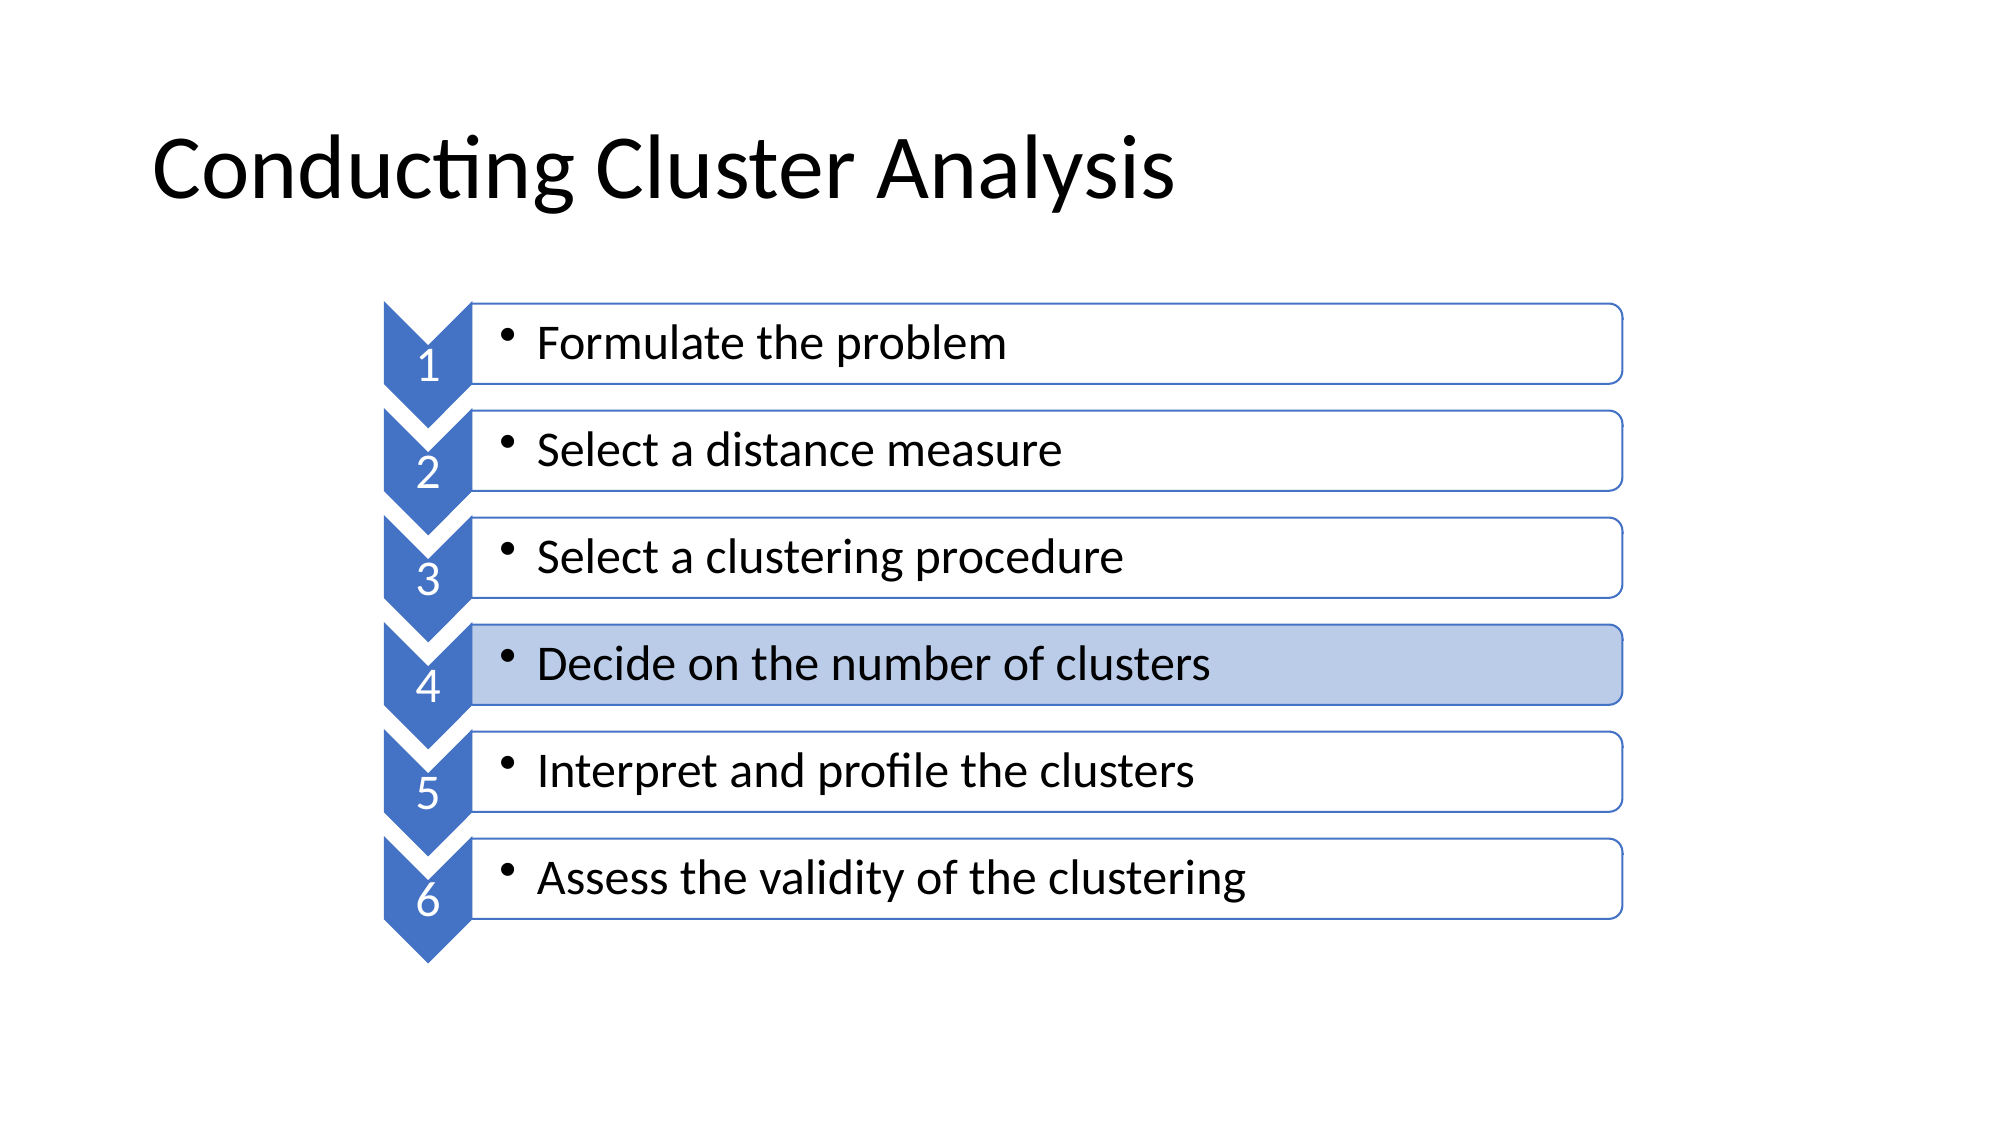

# Conducting Cluster Analysis
1
Formulate the problem
2
Select a distance measure
3
Select a clustering procedure
4
Decide on the number of clusters
5
Interpret and profile the clusters
6
Assess the validity of the clustering